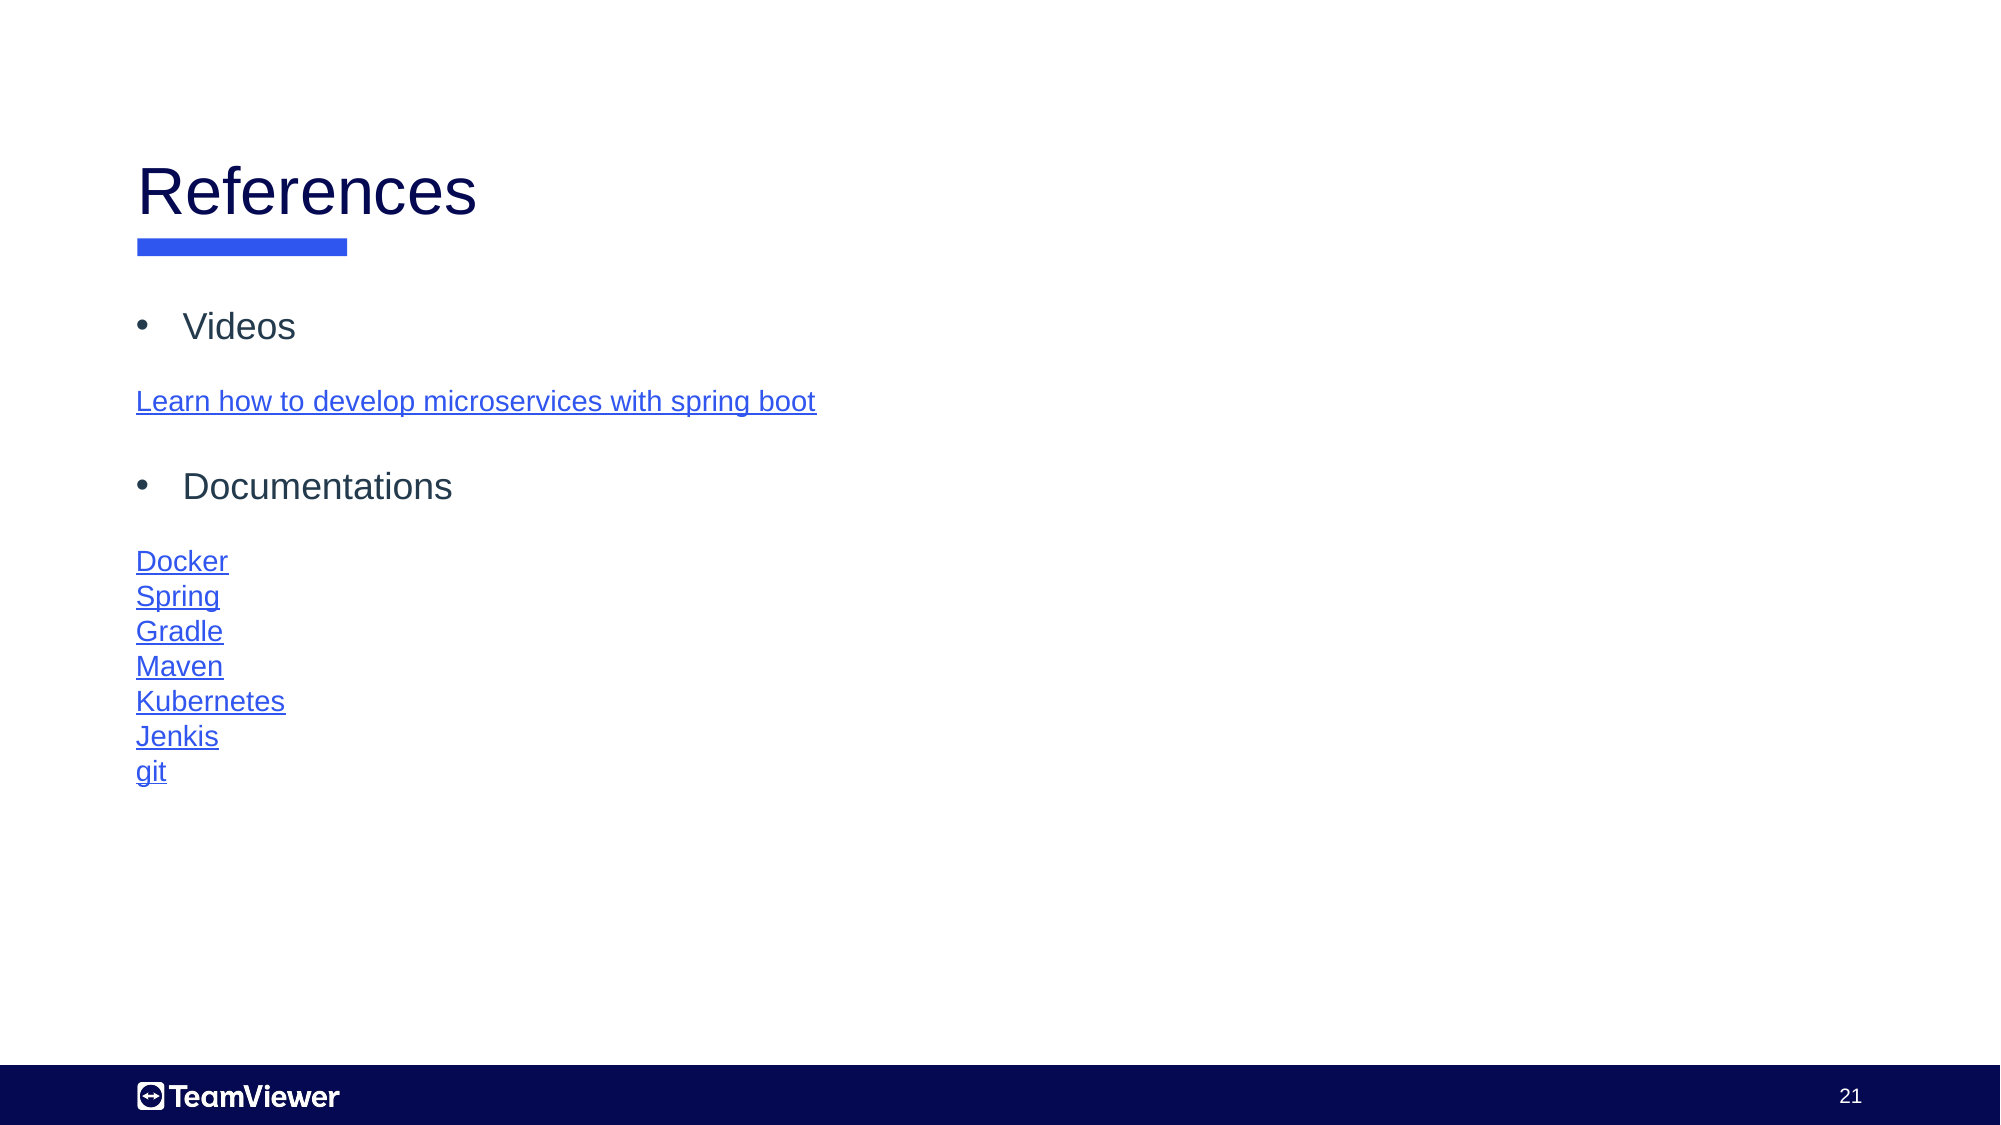

# References

Videos

Learn how to develop microservices with spring boot

Documentations

Docker
Spring
Gradle
Maven
Kubernetes
Jenkis
git

21